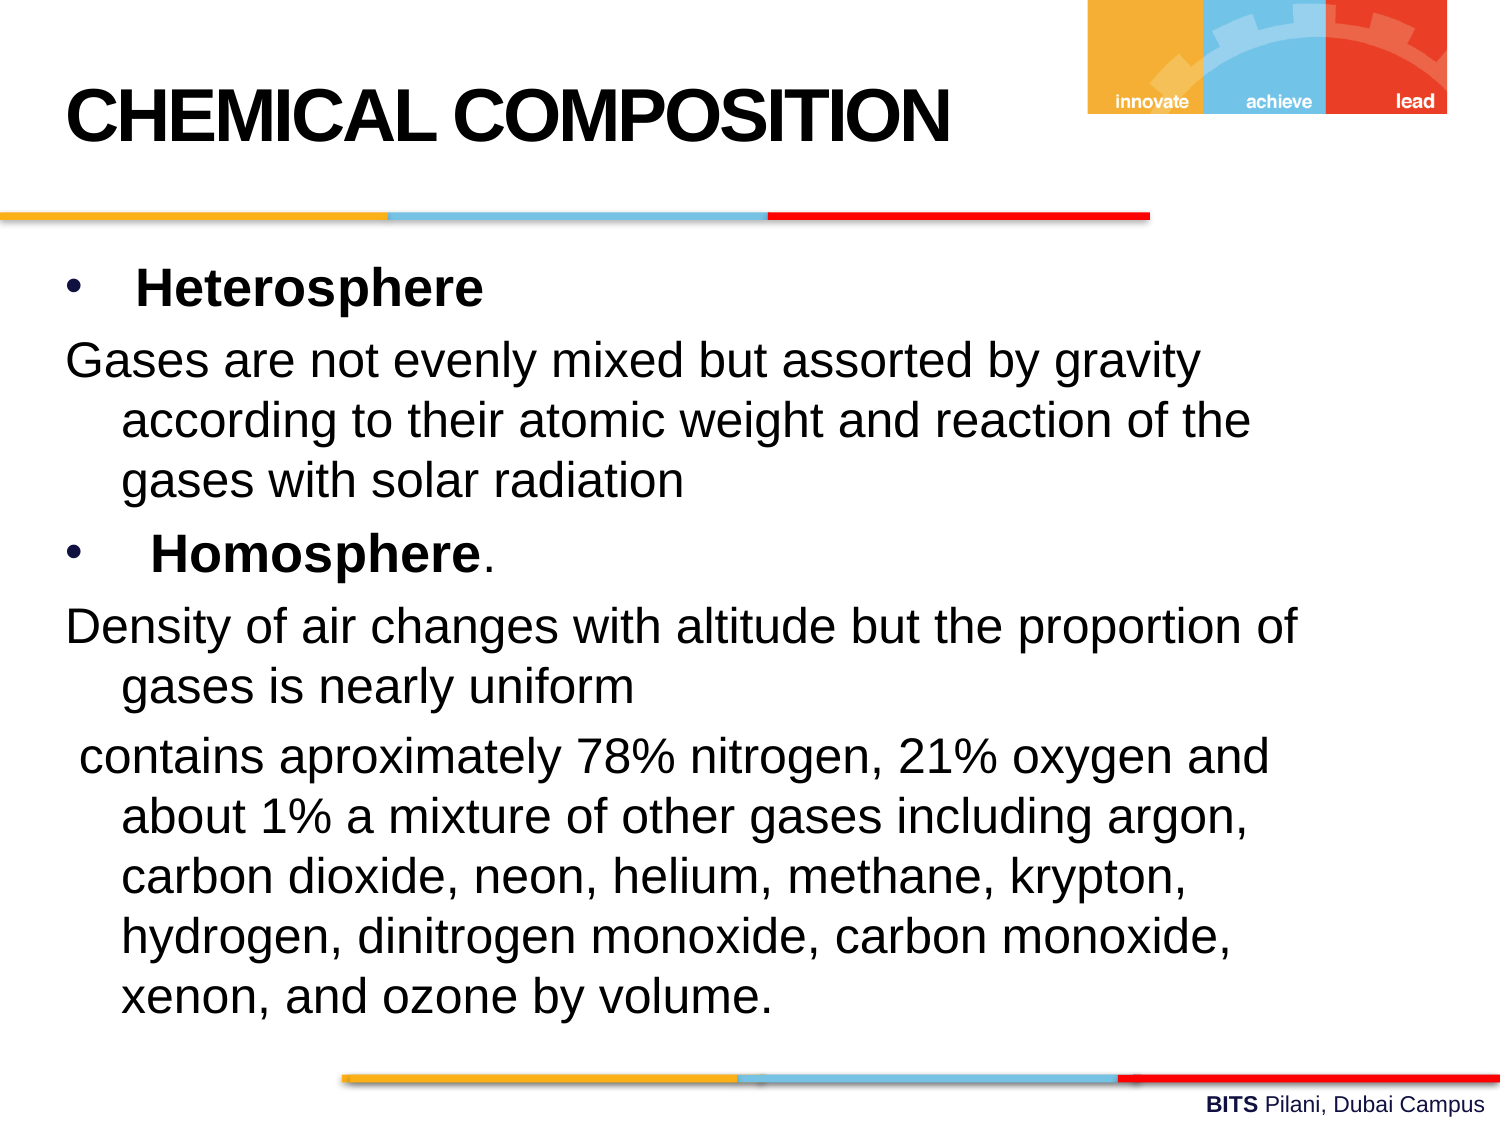

CHEMICAL COMPOSITION
 Heterosphere
Gases are not evenly mixed but assorted by gravity according to their atomic weight and reaction of the gases with solar radiation
  Homosphere.
Density of air changes with altitude but the proportion of gases is nearly uniform
 contains aproximately 78% nitrogen, 21% oxygen and about 1% a mixture of other gases including argon, carbon dioxide, neon, helium, methane, krypton, hydrogen, dinitrogen monoxide, carbon monoxide, xenon, and ozone by volume.